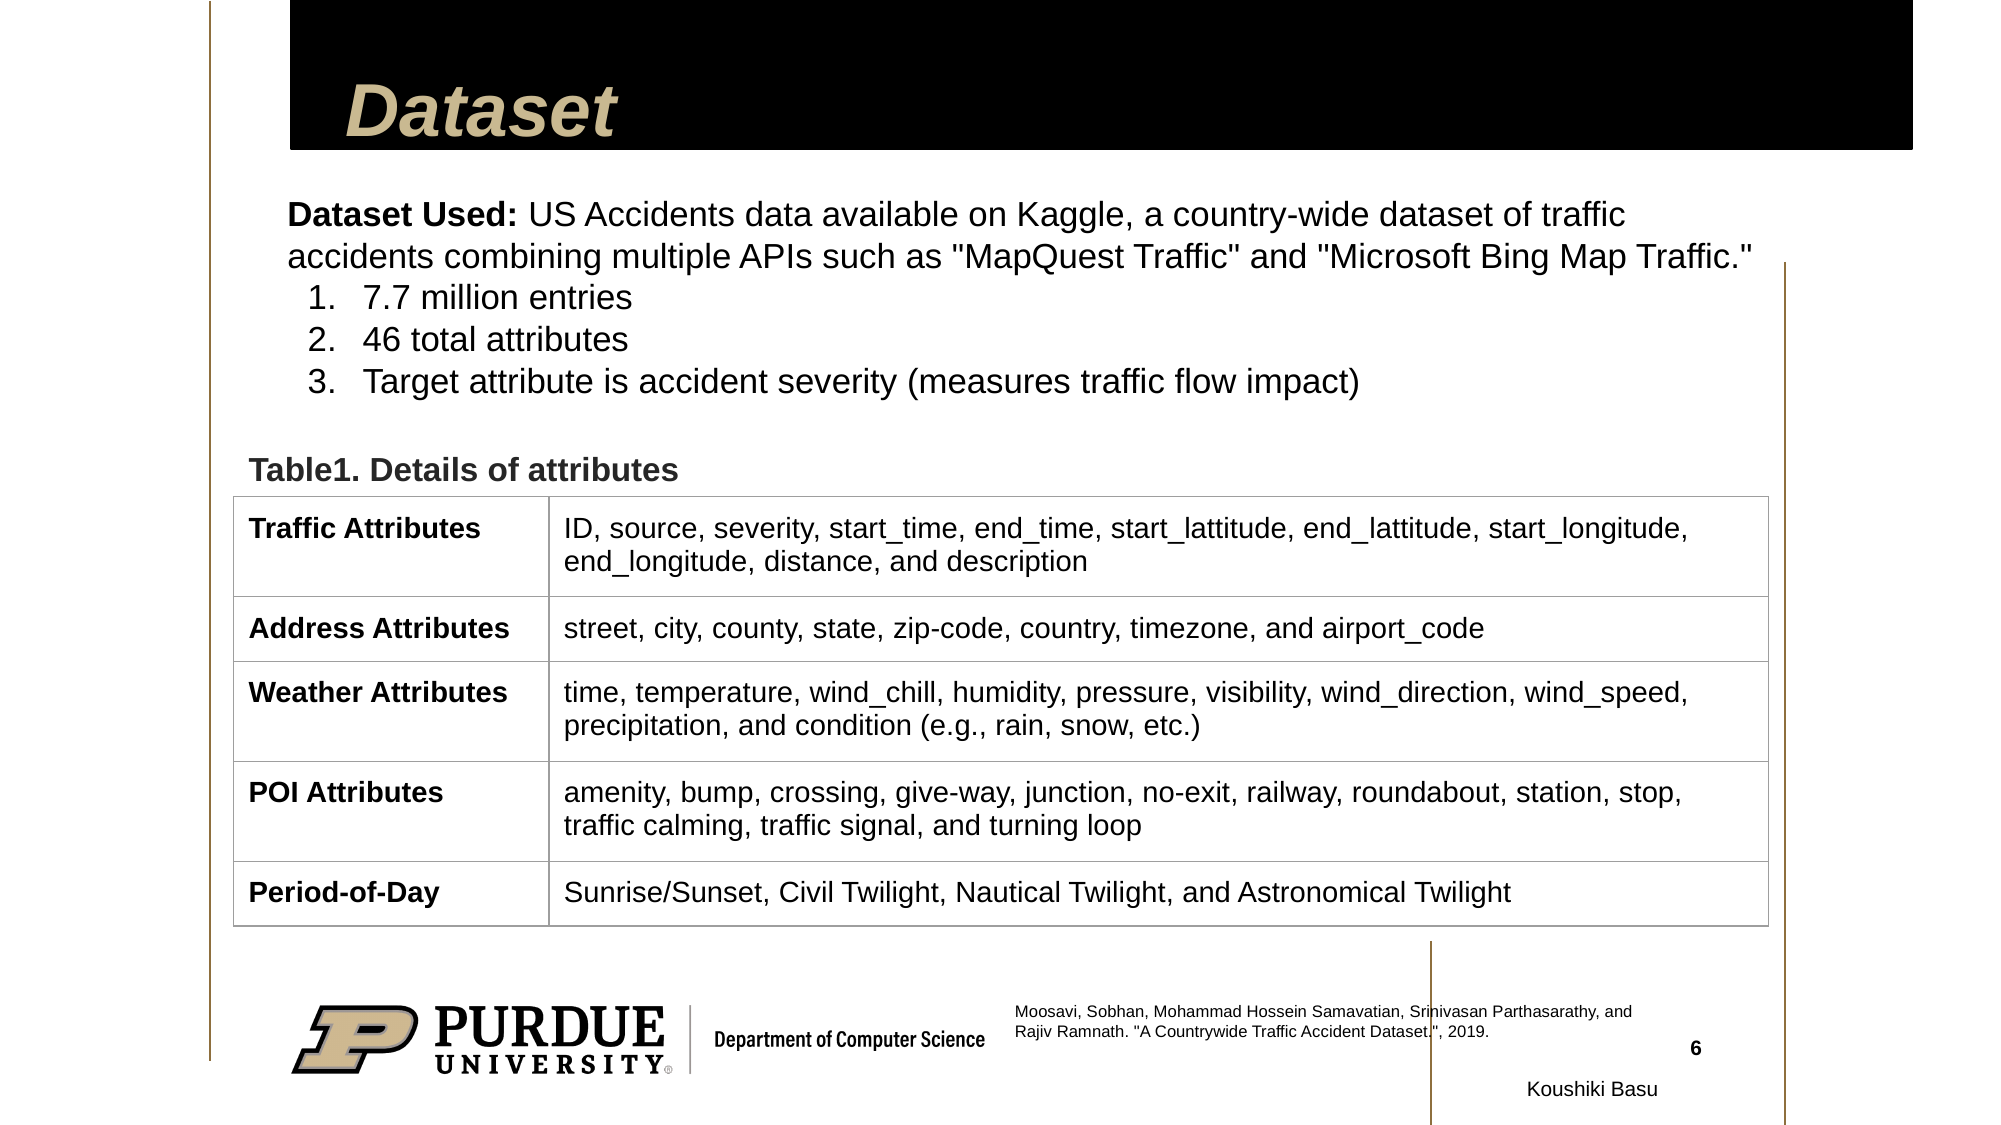

# Dataset
Dataset Used: US Accidents data available on Kaggle, a country-wide dataset of traffic accidents combining multiple APIs such as "MapQuest Traffic" and "Microsoft Bing Map Traffic."
7.7 million entries
46 total attributes
Target attribute is accident severity (measures traffic flow impact)
Table1. Details of attributes
| Traffic Attributes | ID, source, severity, start\_time, end\_time, start\_lattitude, end\_lattitude, start\_longitude, end\_longitude, distance, and description |
| --- | --- |
| Address Attributes | street, city, county, state, zip-code, country, timezone, and airport\_code |
| Weather Attributes | time, temperature, wind\_chill, humidity, pressure, visibility, wind\_direction, wind\_speed, precipitation, and condition (e.g., rain, snow, etc.) |
| POI Attributes | amenity, bump, crossing, give-way, junction, no-exit, railway, roundabout, station, stop, traffic calming, traffic signal, and turning loop |
| Period-of-Day | Sunrise/Sunset, Civil Twilight, Nautical Twilight, and Astronomical Twilight |
Moosavi, Sobhan, Mohammad Hossein Samavatian, Srinivasan Parthasarathy, and Rajiv Ramnath. "A Countrywide Traffic Accident Dataset.", 2019.
6
Koushiki Basu